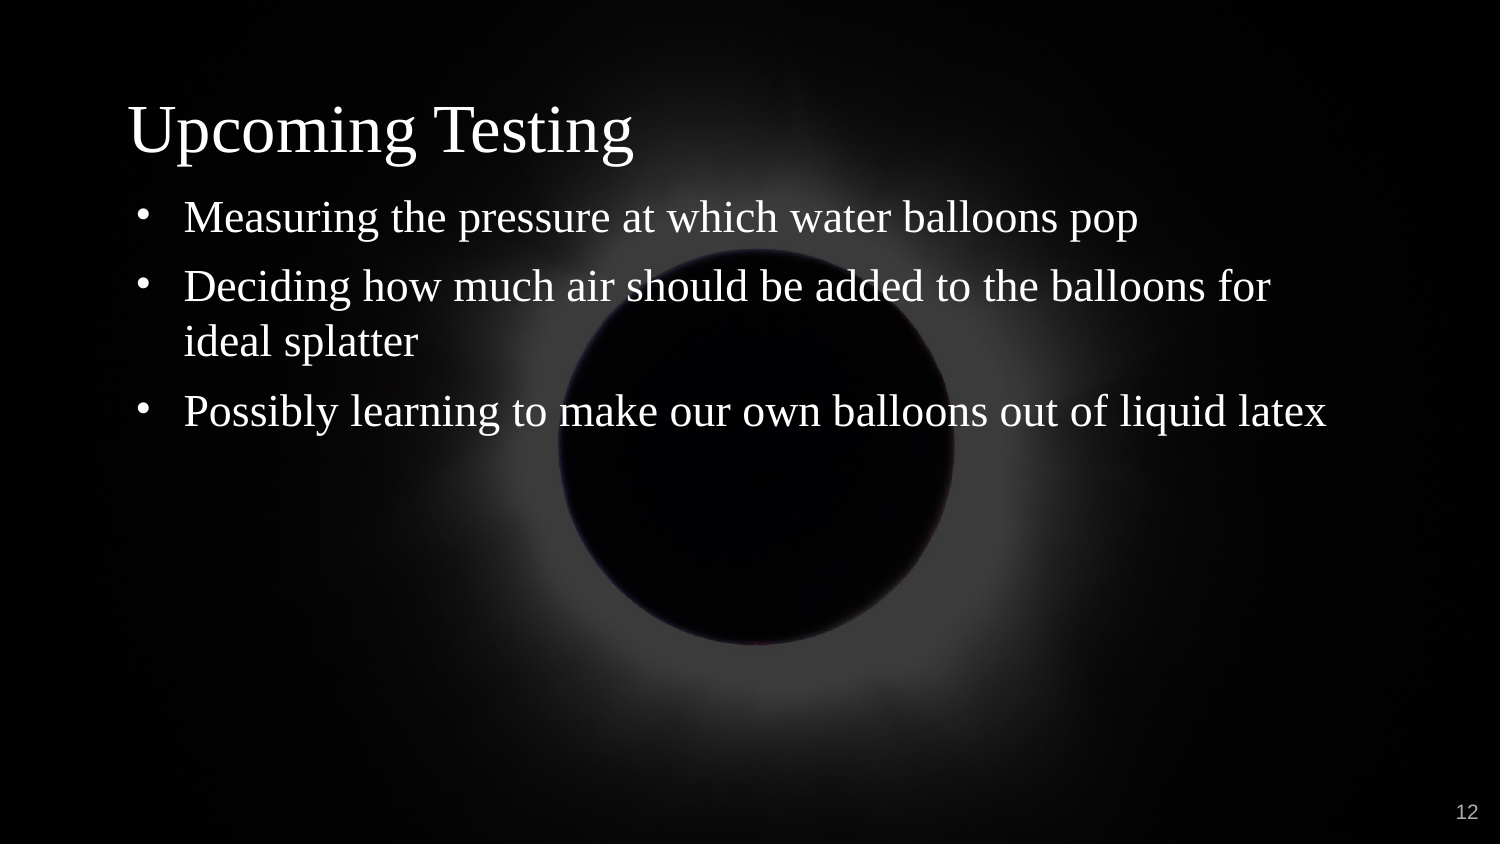

# Upcoming Testing
Measuring the pressure at which water balloons pop
Deciding how much air should be added to the balloons for ideal splatter
Possibly learning to make our own balloons out of liquid latex
12